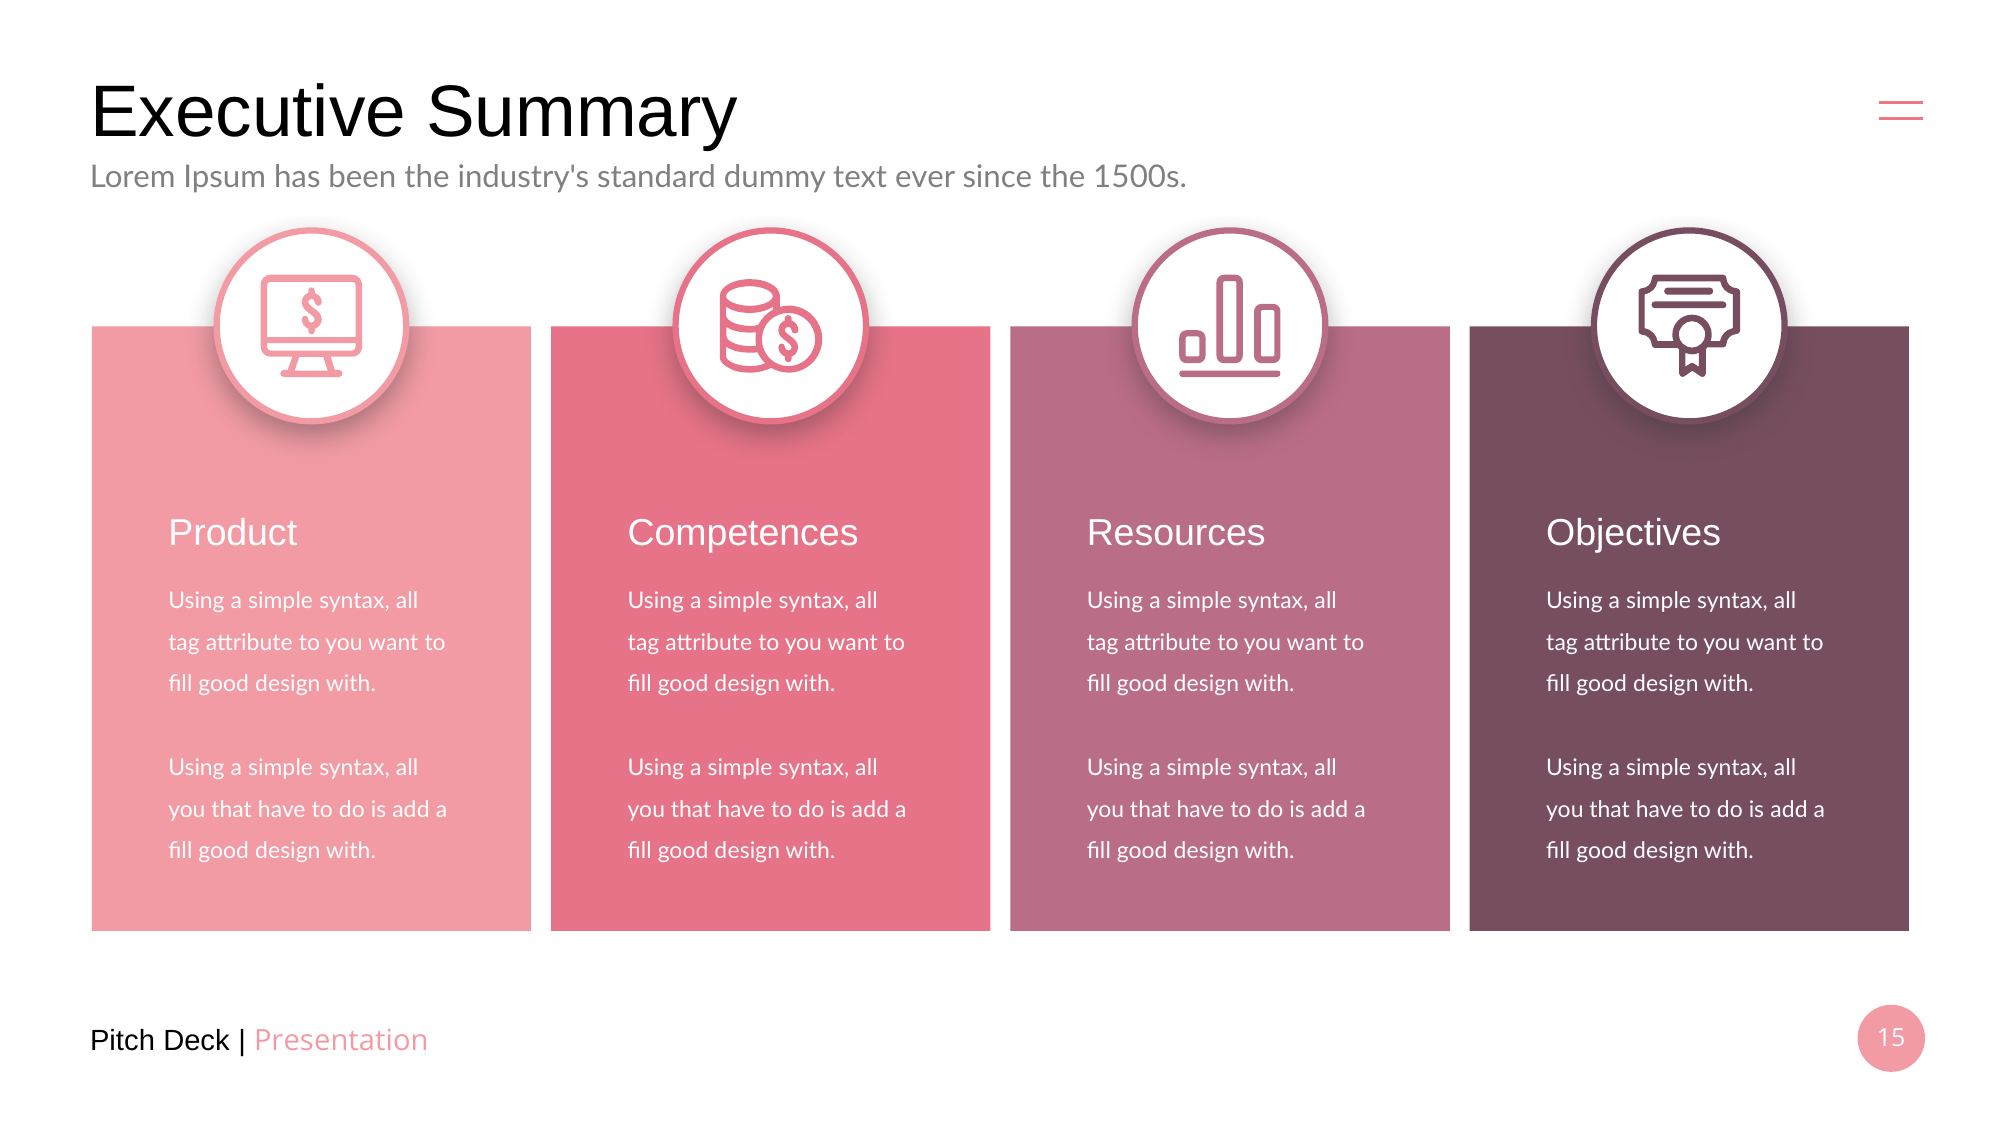

# Executive Summary
Lorem Ipsum has been the industry's standard dummy text ever since the 1500s.

Product
Competences
Resources
Objectives
Using a simple syntax, all tag attribute to you want to fill good design with.

Using a simple syntax, all you that have to do is add a fill good design with.
Using a simple syntax, all tag attribute to you want to fill good design with.

Using a simple syntax, all you that have to do is add a fill good design with.
Using a simple syntax, all tag attribute to you want to fill good design with.

Using a simple syntax, all you that have to do is add a fill good design with.
Using a simple syntax, all tag attribute to you want to fill good design with.

Using a simple syntax, all you that have to do is add a fill good design with.
Pitch Deck | Presentation
15